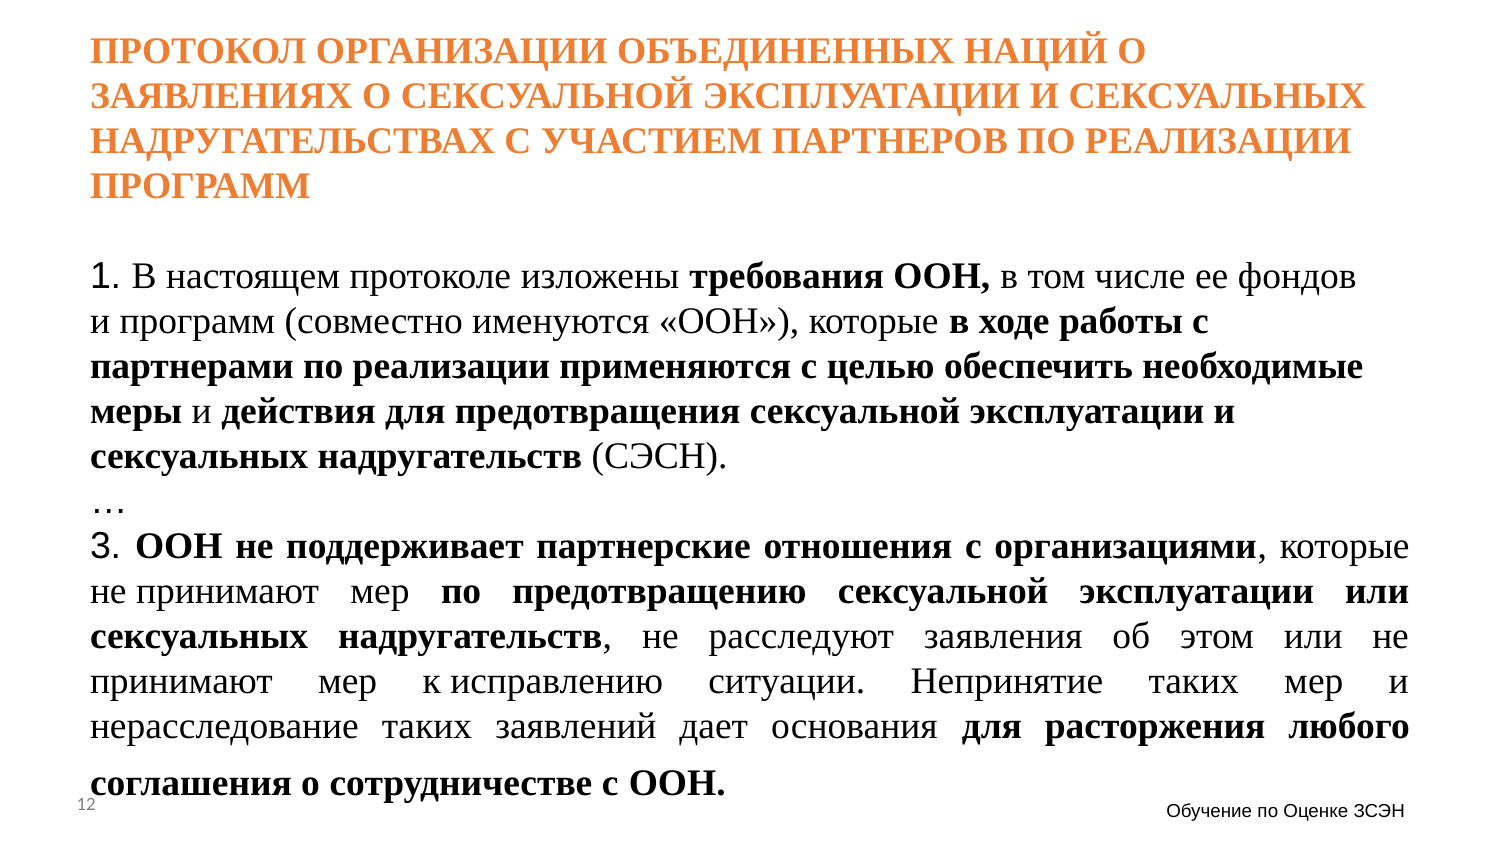

ПРОТОКОЛ ОРГАНИЗАЦИИ ОБЪЕДИНЕННЫХ НАЦИЙ О ЗАЯВЛЕНИЯХ О СЕКСУАЛЬНОЙ ЭКСПЛУАТАЦИИ И СЕКСУАЛЬНЫХ НАДРУГАТЕЛЬСТВАХ С УЧАСТИЕМ ПАРТНЕРОВ ПО РЕАЛИЗАЦИИ ПРОГРАММ

1. В настоящем протоколе изложены требования ООН, в том числе ее фондов и программ (совместно именуются «ООН»), которые в ходе работы с  партнерами по реализации применяются с целью обеспечить необходимые меры и действия для предотвращения сексуальной эксплуатации и сексуальных надругательств (СЭСН).
…
3. ООН не поддерживает партнерские отношения с организациями, которые не принимают мер по предотвращению сексуальной эксплуатации или сексуальных надругательств, не расследуют заявления об этом или не принимают мер к исправлению ситуации. Непринятие таких мер и нерасследование таких заявлений дает основания для расторжения любого соглашения о сотрудничестве с ООН.
12
Обучение по Оценке ЗСЭН